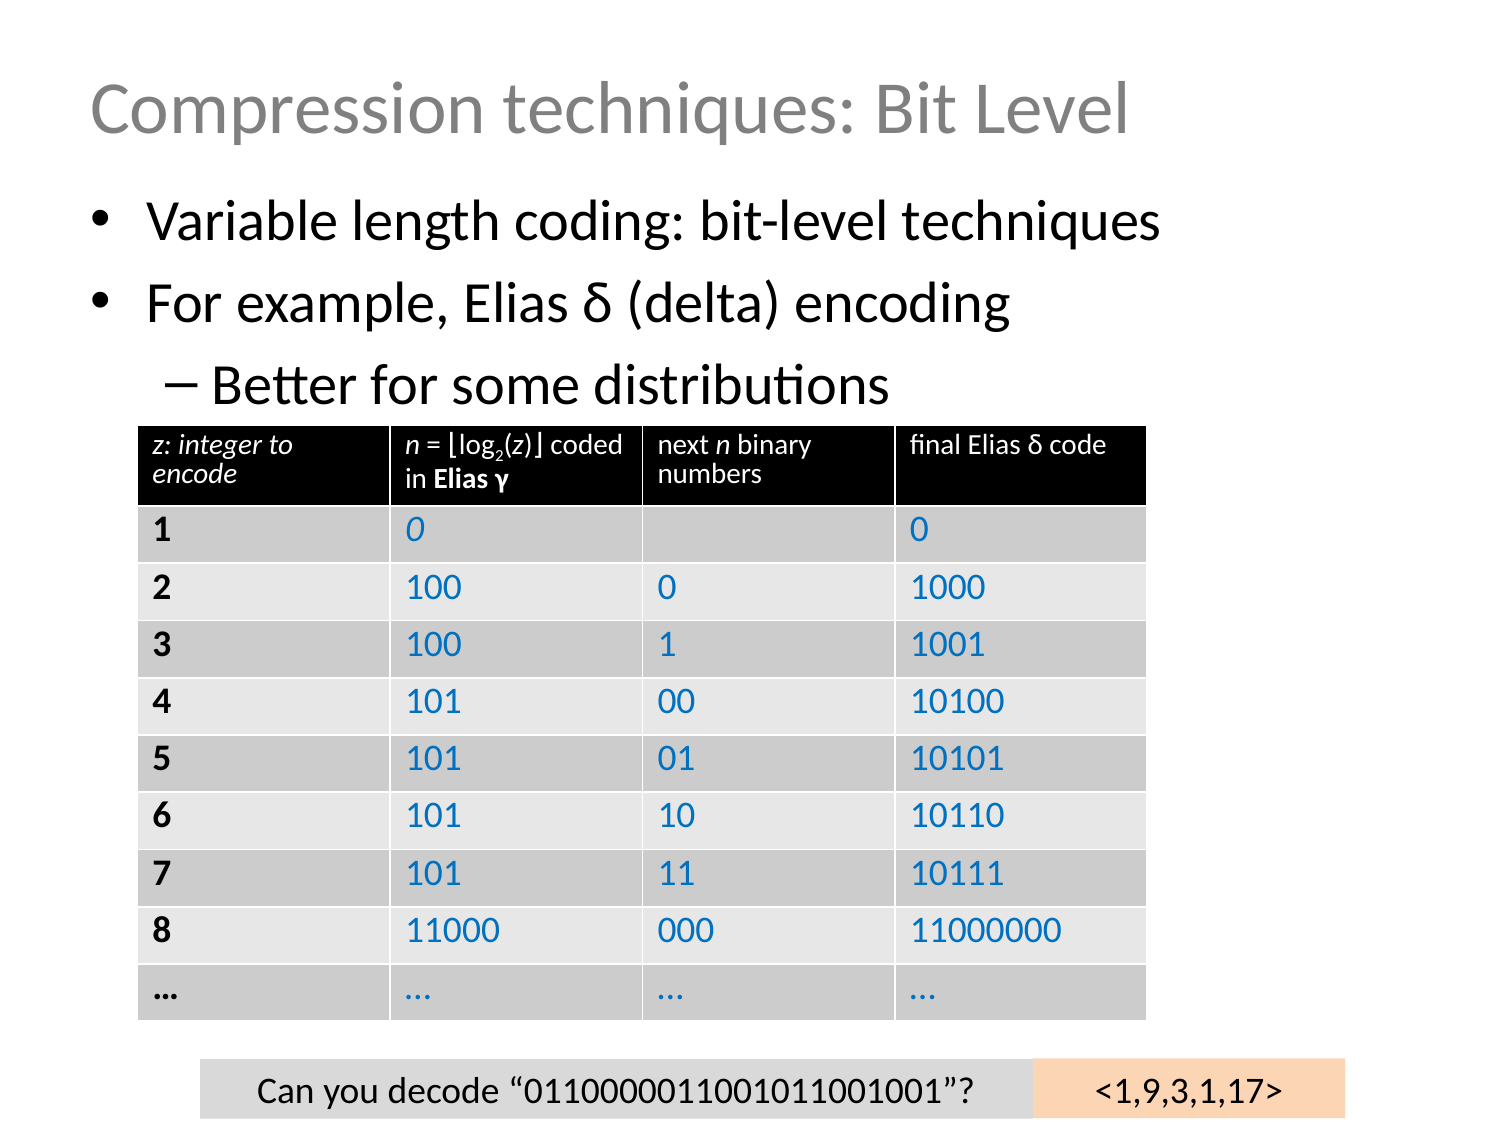

# Compression techniques: Bit Level
Variable length coding: bit-level techniques
For example, Elias δ (delta) encoding
Better for some distributions

| z: integer to encode | n = ⌊log2(z)⌋ coded in Elias γ | next n binary numbers | final Elias δ code |
| --- | --- | --- | --- |
| 1 | 0 |  | 0 |
| 2 | 100 | 0 | 1000 |
| 3 | 100 | 1 | 1001 |
| 4 | 101 | 00 | 10100 |
| 5 | 101 | 01 | 10101 |
| 6 | 101 | 10 | 10110 |
| 7 | 101 | 11 | 10111 |
| 8 | 11000 | 000 | 11000000 |
| … | … | … | … |
<1,9,3,1,17>
Can you decode “0110000011001011001001”?